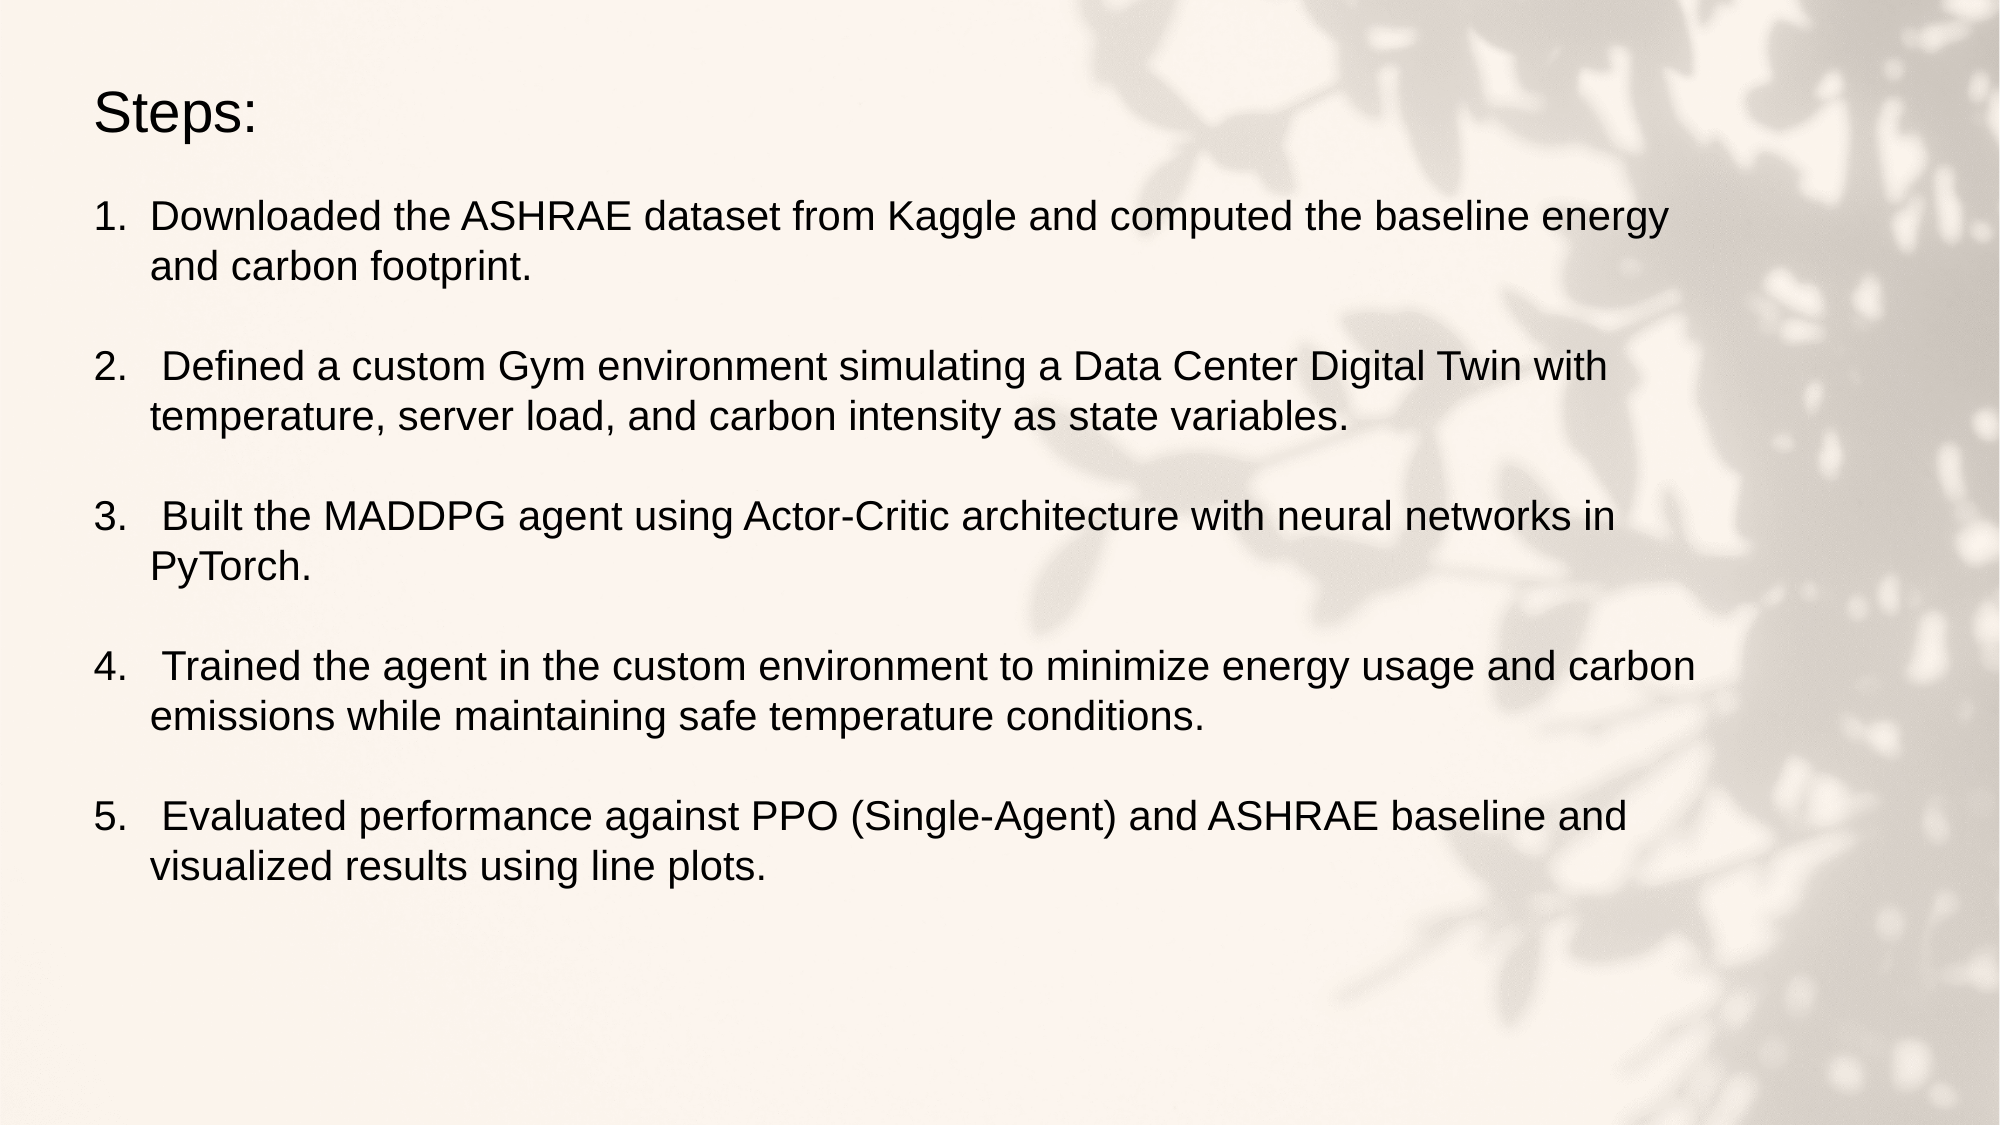

Steps:

Downloaded the ASHRAE dataset from Kaggle and computed the baseline energy and carbon footprint.

 Defined a custom Gym environment simulating a Data Center Digital Twin with temperature, server load, and carbon intensity as state variables.

 Built the MADDPG agent using Actor-Critic architecture with neural networks in PyTorch.

 Trained the agent in the custom environment to minimize energy usage and carbon emissions while maintaining safe temperature conditions.

 Evaluated performance against PPO (Single-Agent) and ASHRAE baseline and visualized results using line plots.